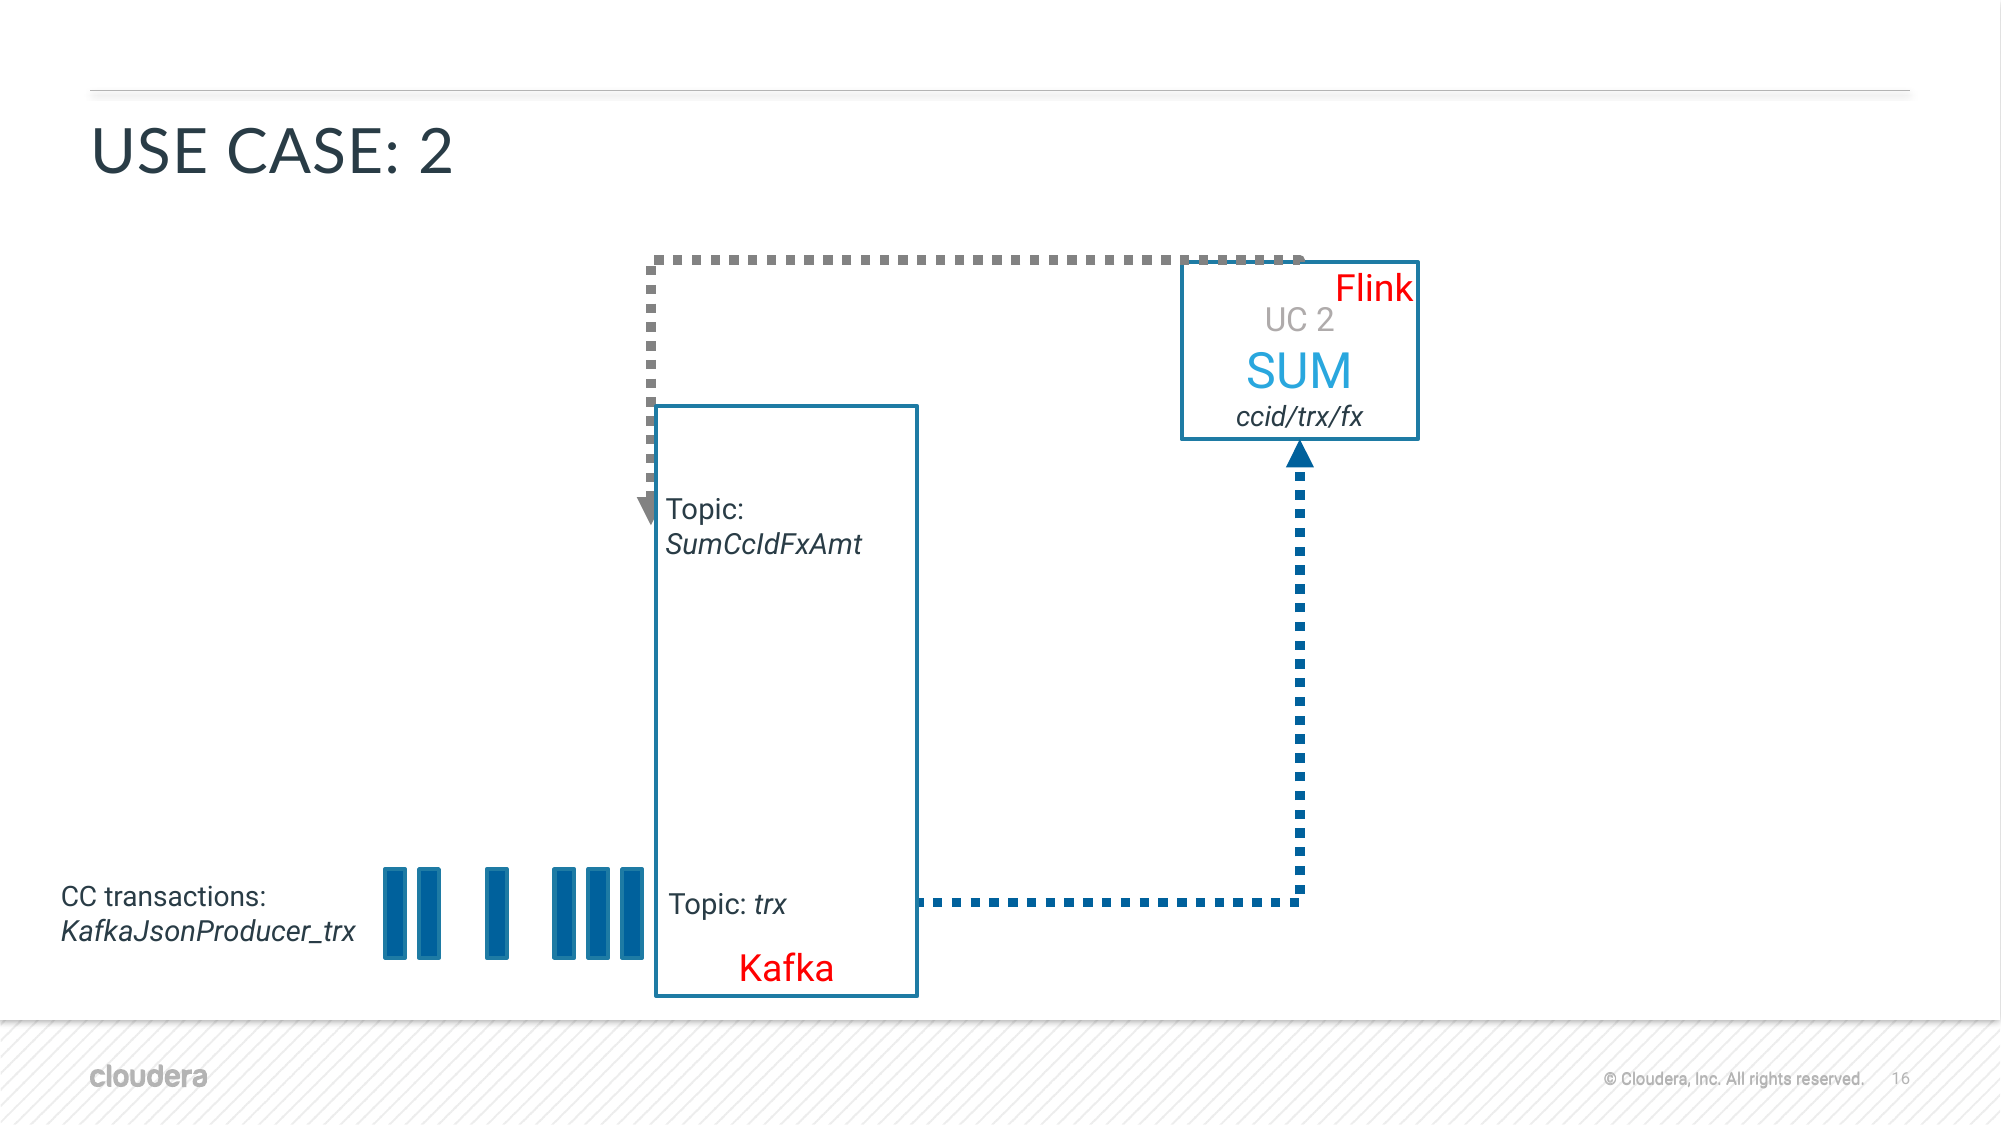

# Use Case: 2
Flink
UC 2
SUM
ccid/trx/fx
Kafka
Topic:
SumCcIdFxAmt

CC transactions:
KafkaJsonProducer_trx
Topic: trx